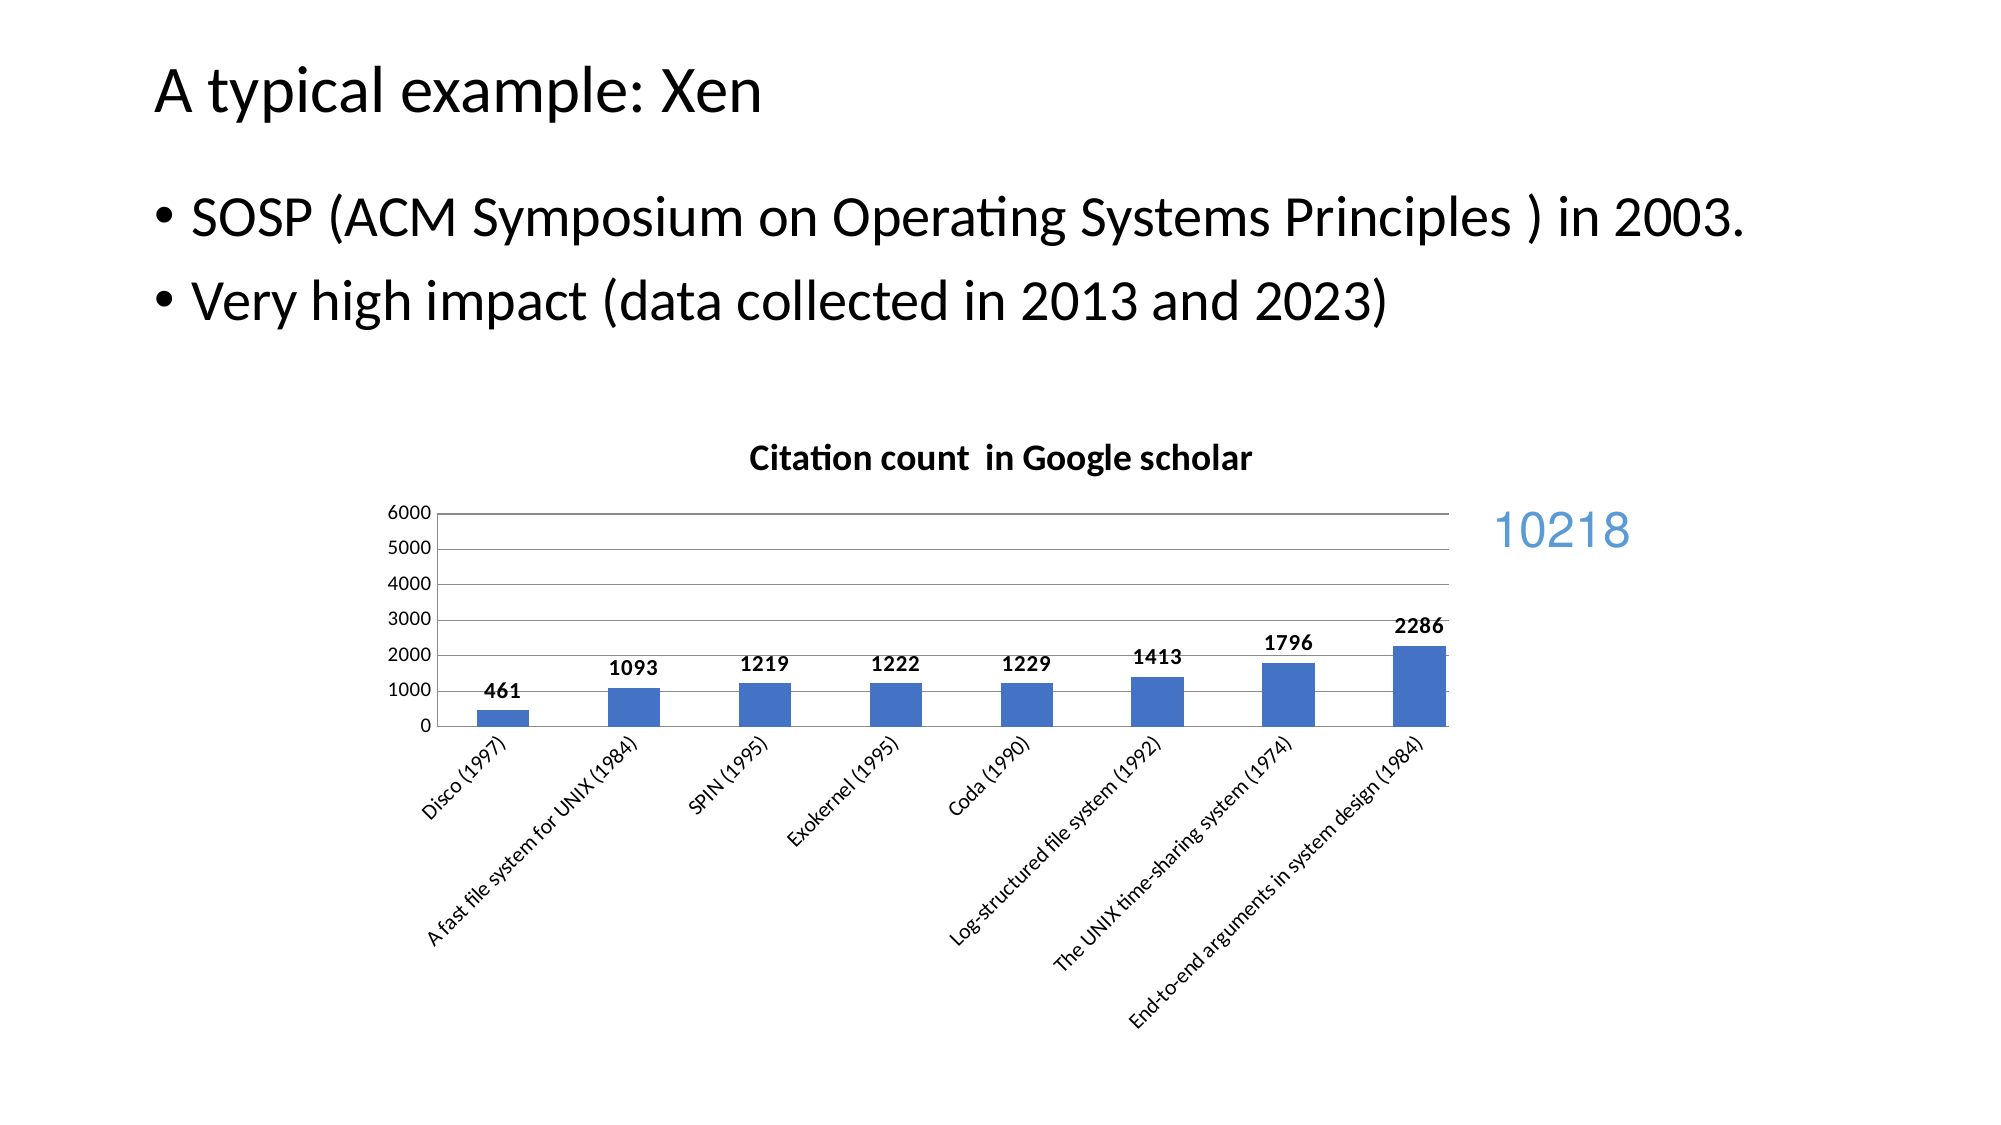

# A typical example: Xen
SOSP (ACM Symposium on Operating Systems Principles ) in 2003.
Very high impact (data collected in 2013 and 2023)

### Chart: Citation count  in Google scholar

| Category |  |
|---|---|
| Disco (1997) | 461.0 |
| A fast file system for UNIX (1984) | 1093.0 |
| SPIN (1995) | 1219.0 |
| Exokernel (1995) | 1222.0 |
| Coda (1990) | 1229.0 |
| Log-structured file system (1992) | 1413.0 |
| The UNIX time-sharing system (1974) | 1796.0 |
| End-to-end arguments in system design (1984) | 2286.0 |
| Xen(2003) | 5153.0 |
10218